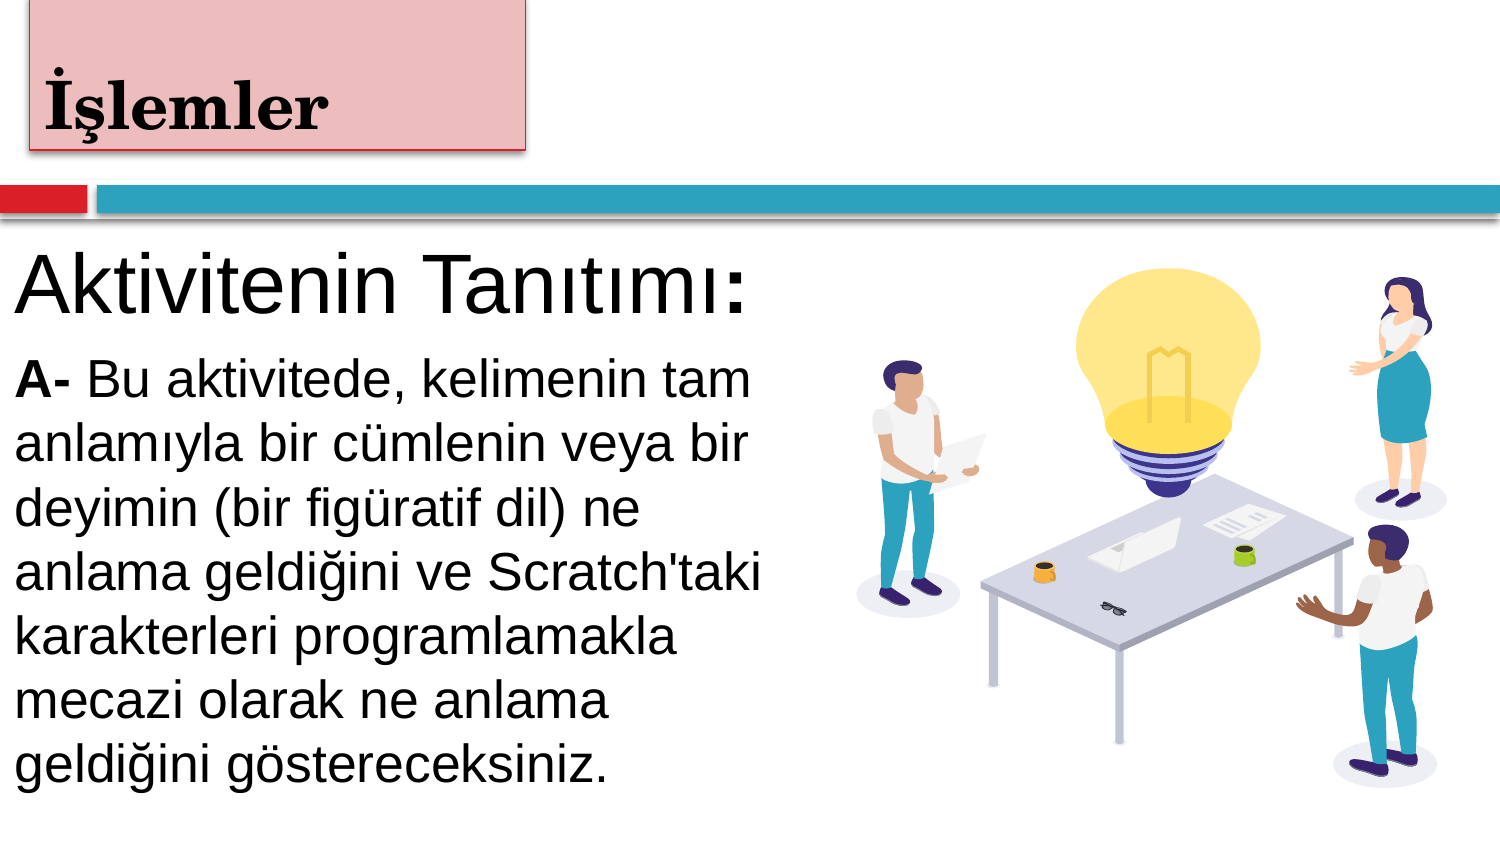

# İşlemler
Aktivitenin Tanıtımı:
A- Bu aktivitede, kelimenin tam anlamıyla bir cümlenin veya bir deyimin (bir figüratif dil) ne anlama geldiğini ve Scratch'taki karakterleri programlamakla mecazi olarak ne anlama geldiğini göstereceksiniz.